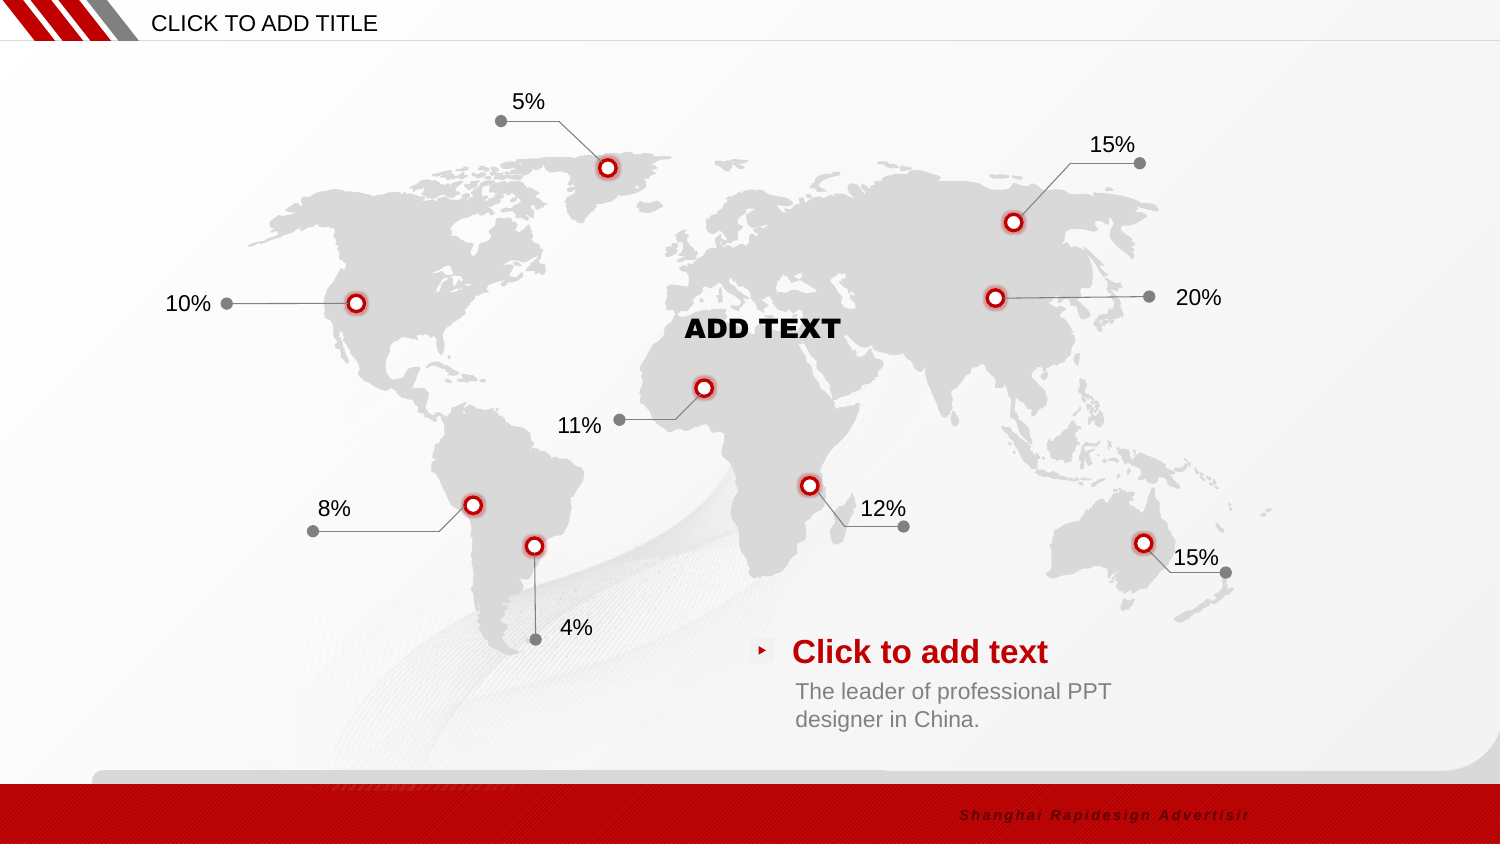

CLICK TO ADD TITLE
5%

15%

20%

10%

ADD TEXT

11%

12%
8%

15%

4%
Click to add text

The leader of professional PPT designer in China.